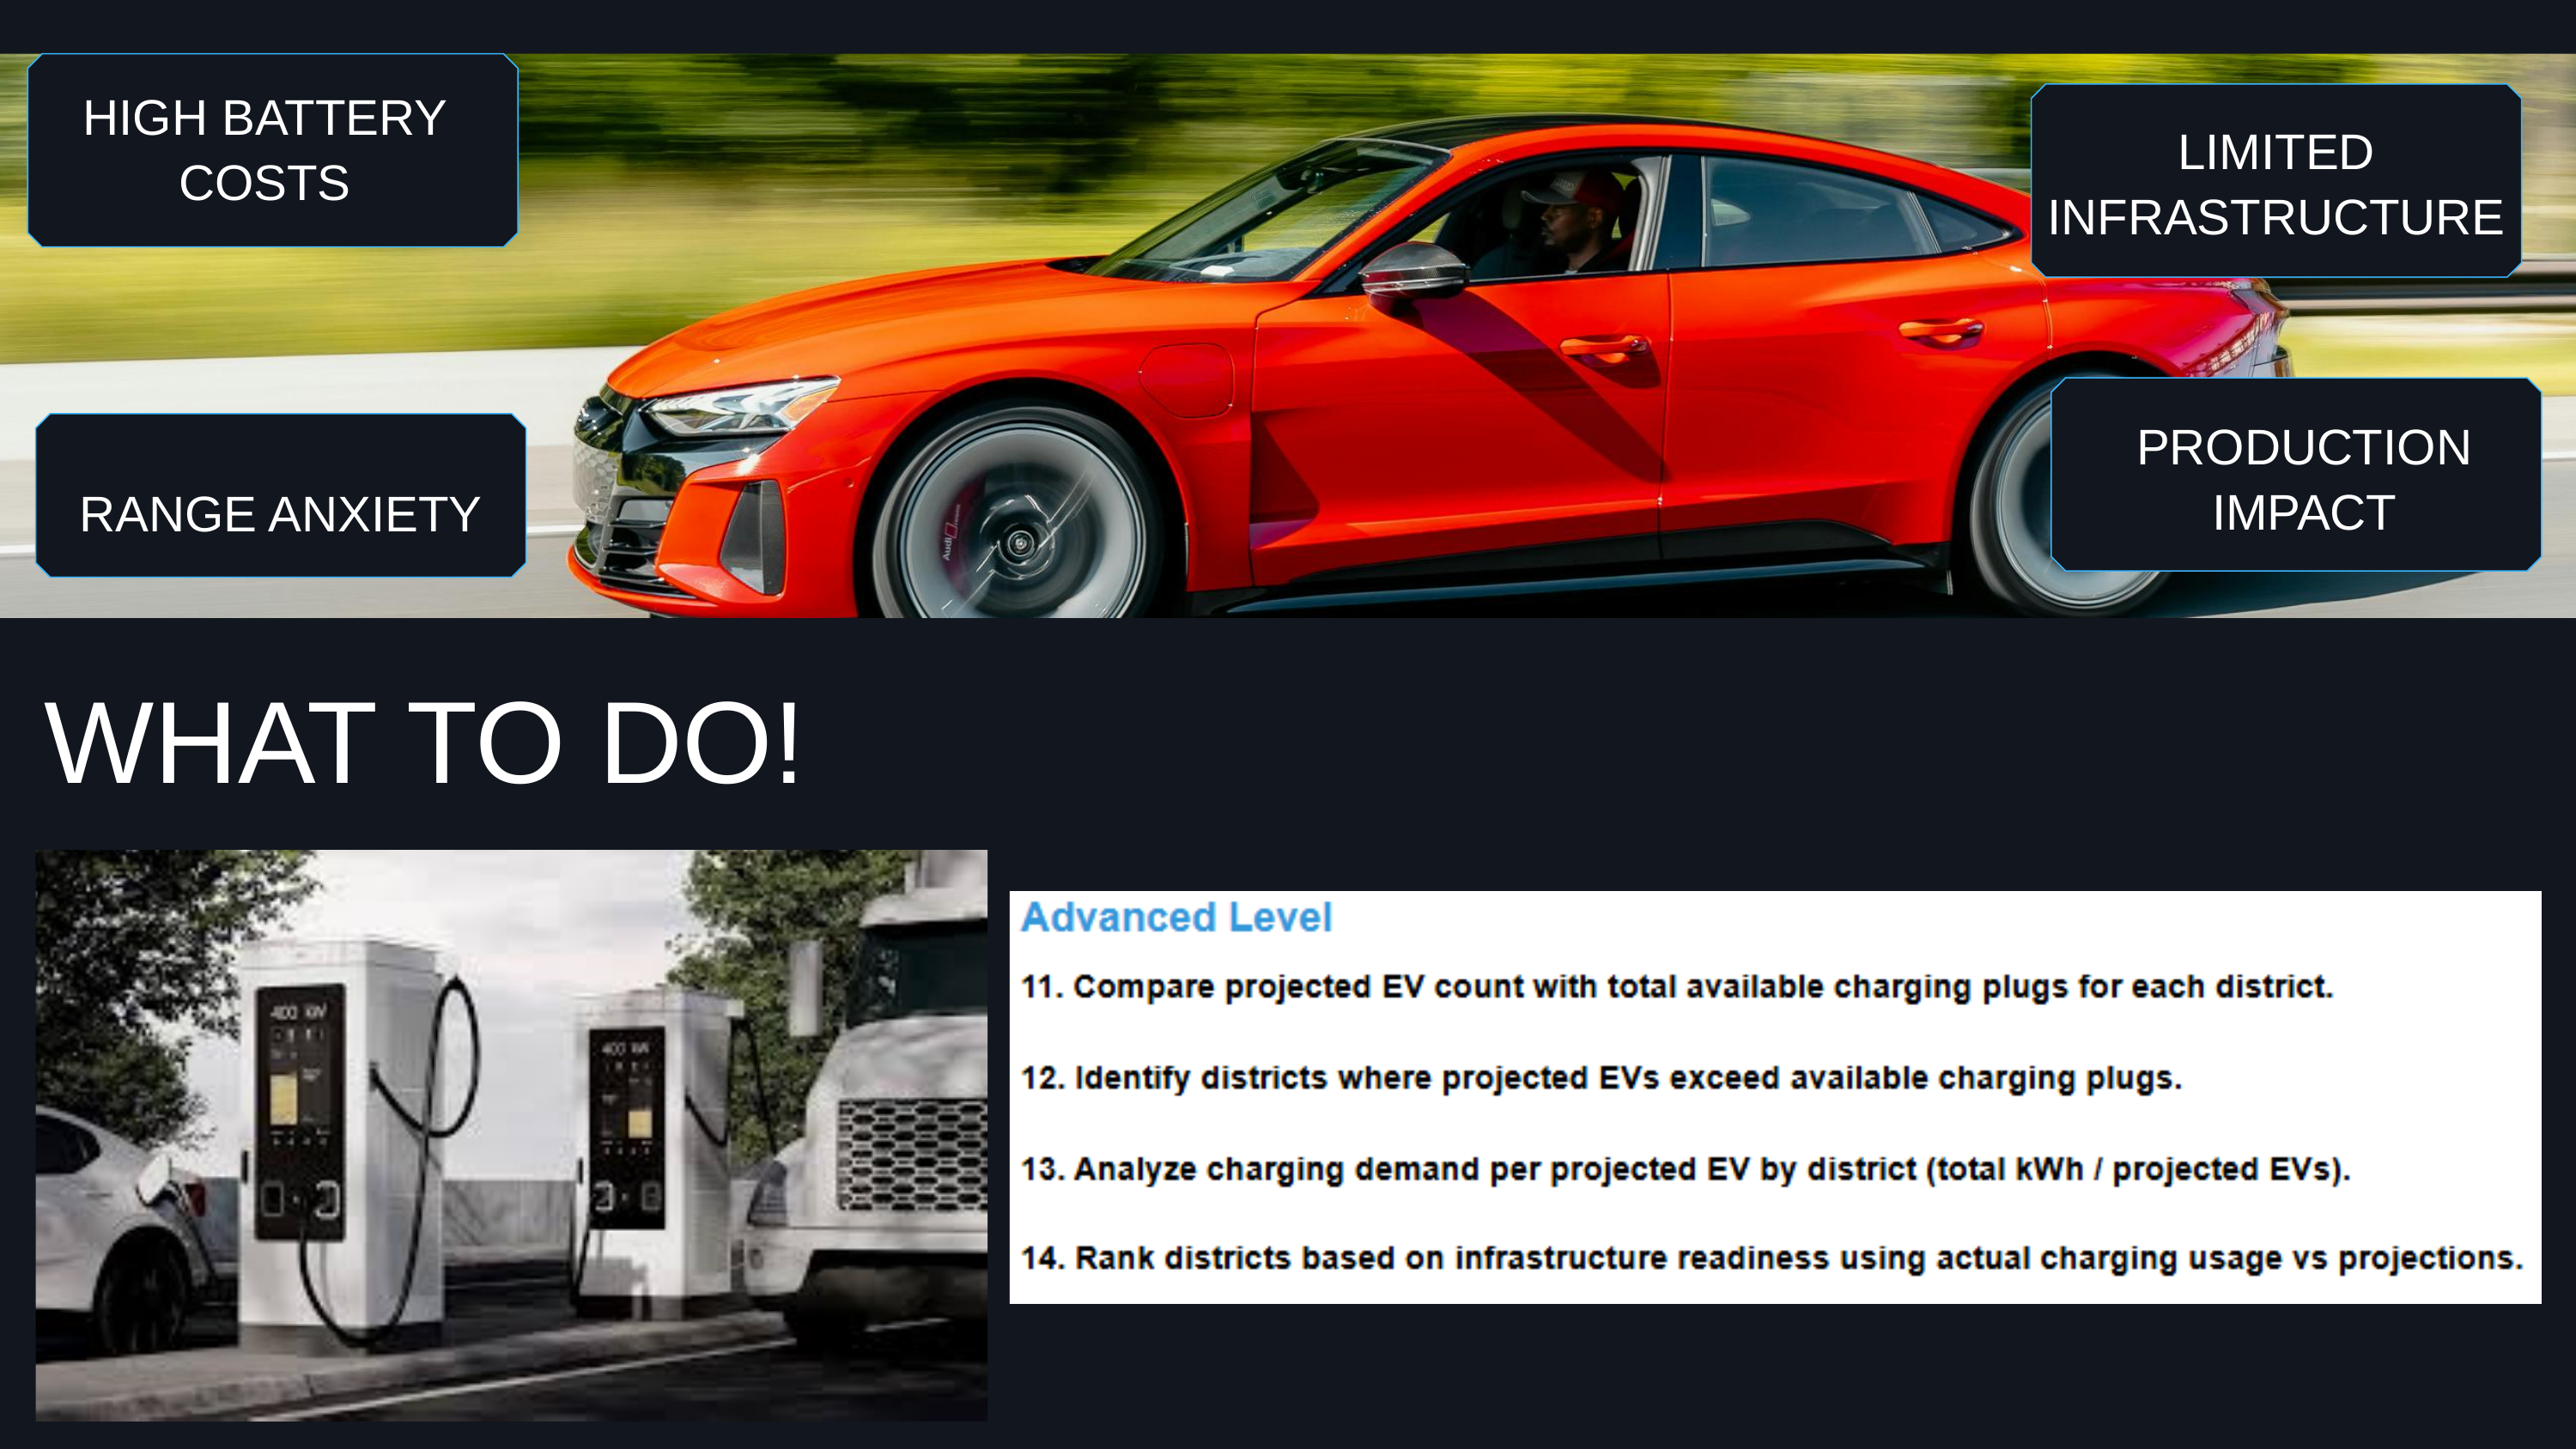

HIGH BATTERY COSTS

LIMITED INFRASTRUCTURE

PRODUCTION IMPACT

RANGE ANXIETY
WHAT TO DO!